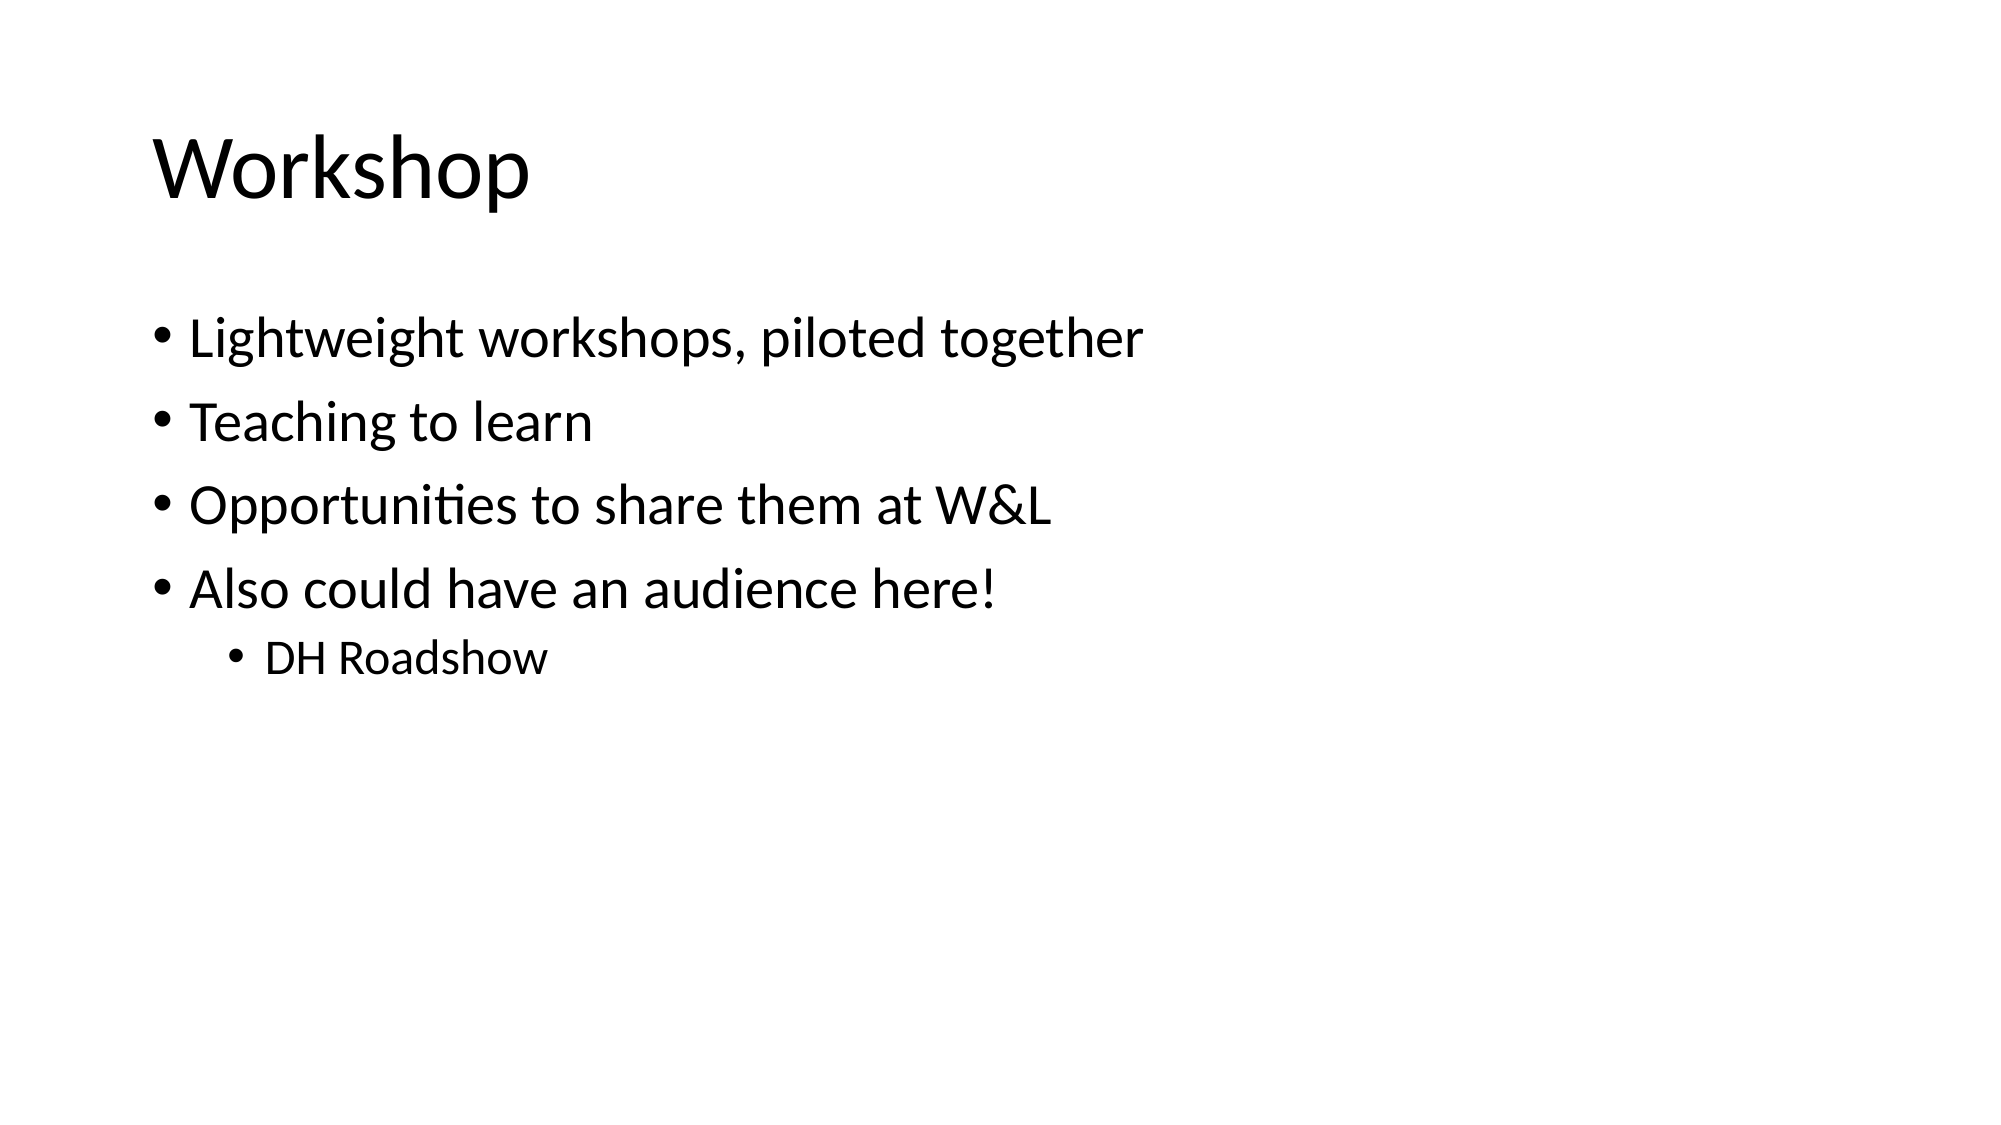

# Workshop
Lightweight workshops, piloted together
Teaching to learn
Opportunities to share them at W&L
Also could have an audience here!
DH Roadshow